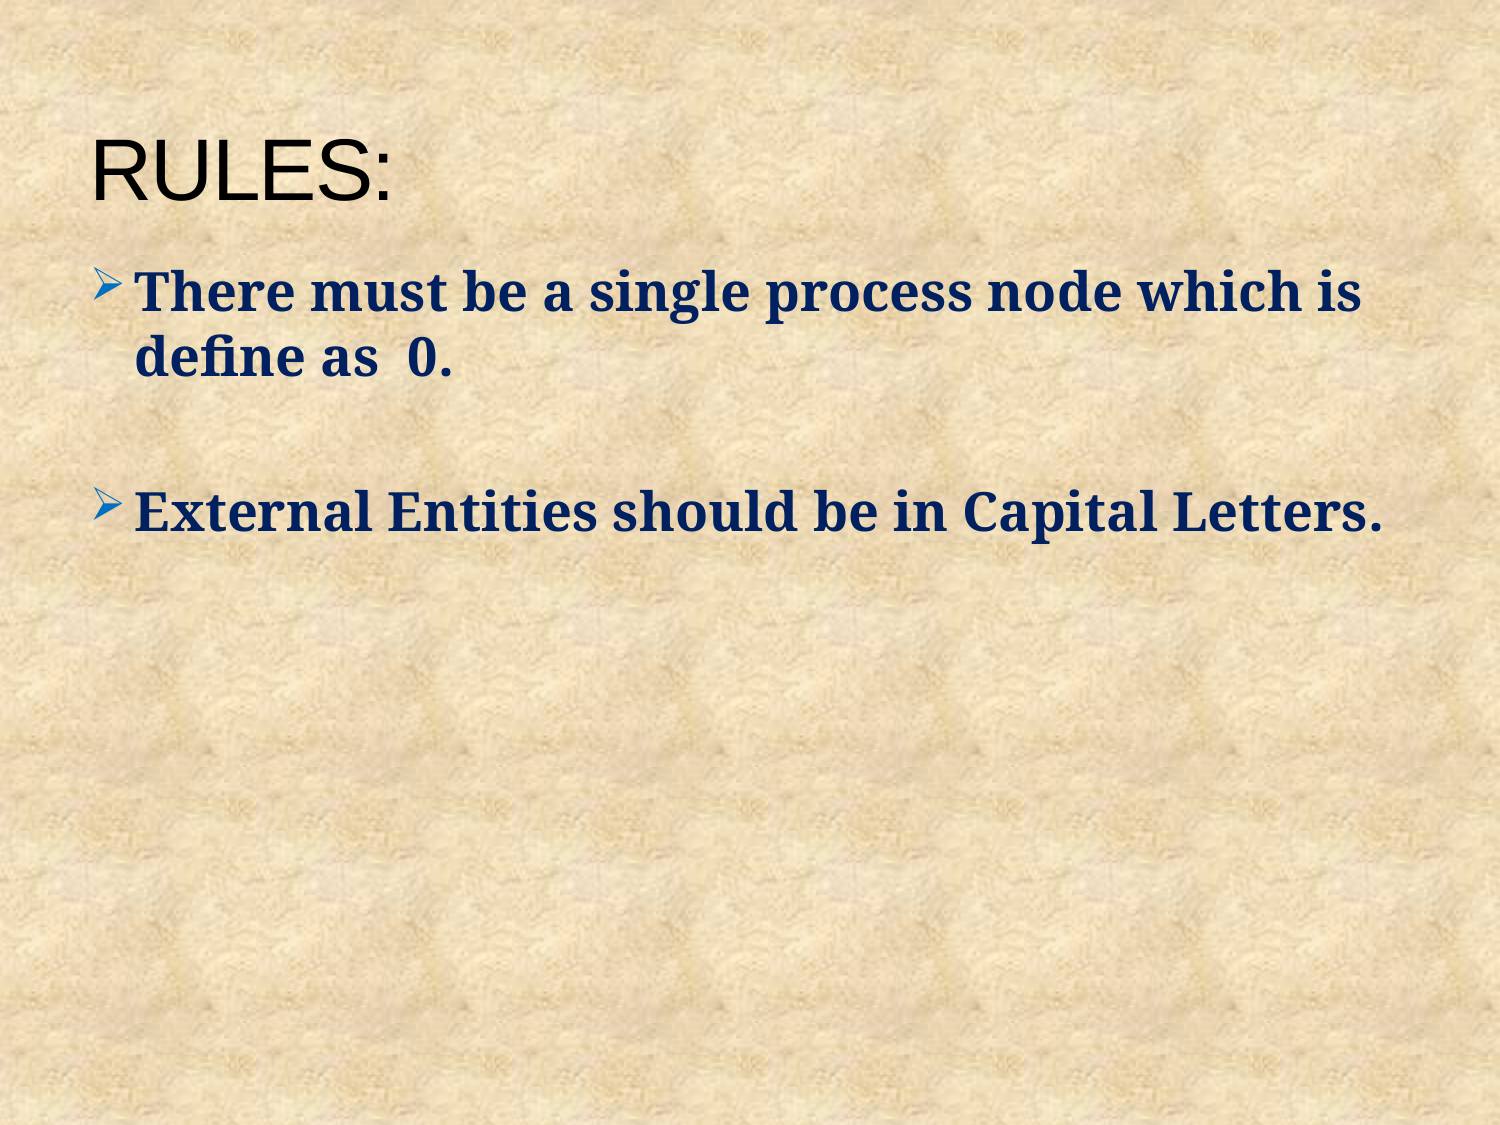

# RULES:
There must be a single process node which is define as  0.

External Entities should be in Capital Letters.